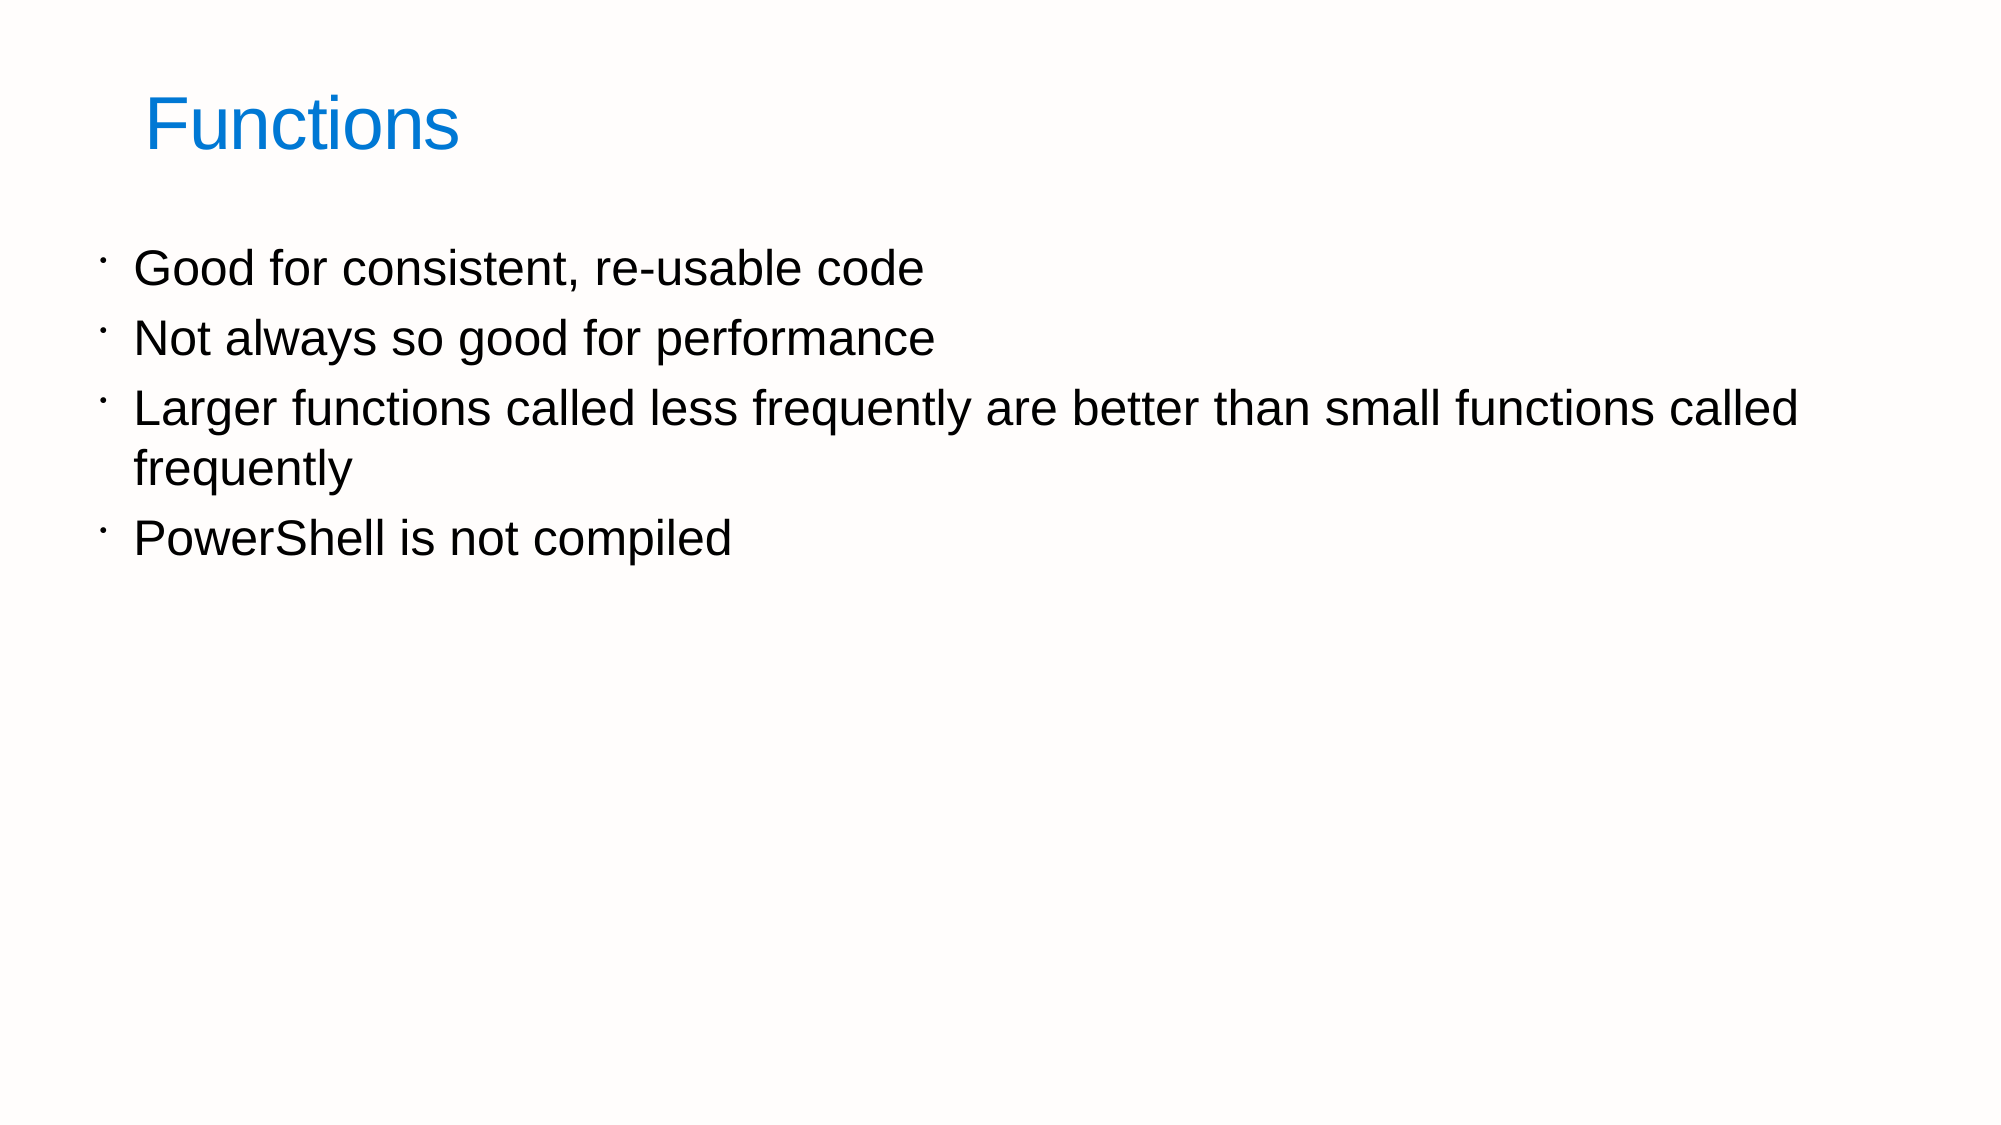

# Functions
Good for consistent, re-usable code
Not always so good for performance
Larger functions called less frequently are better than small functions called frequently
PowerShell is not compiled